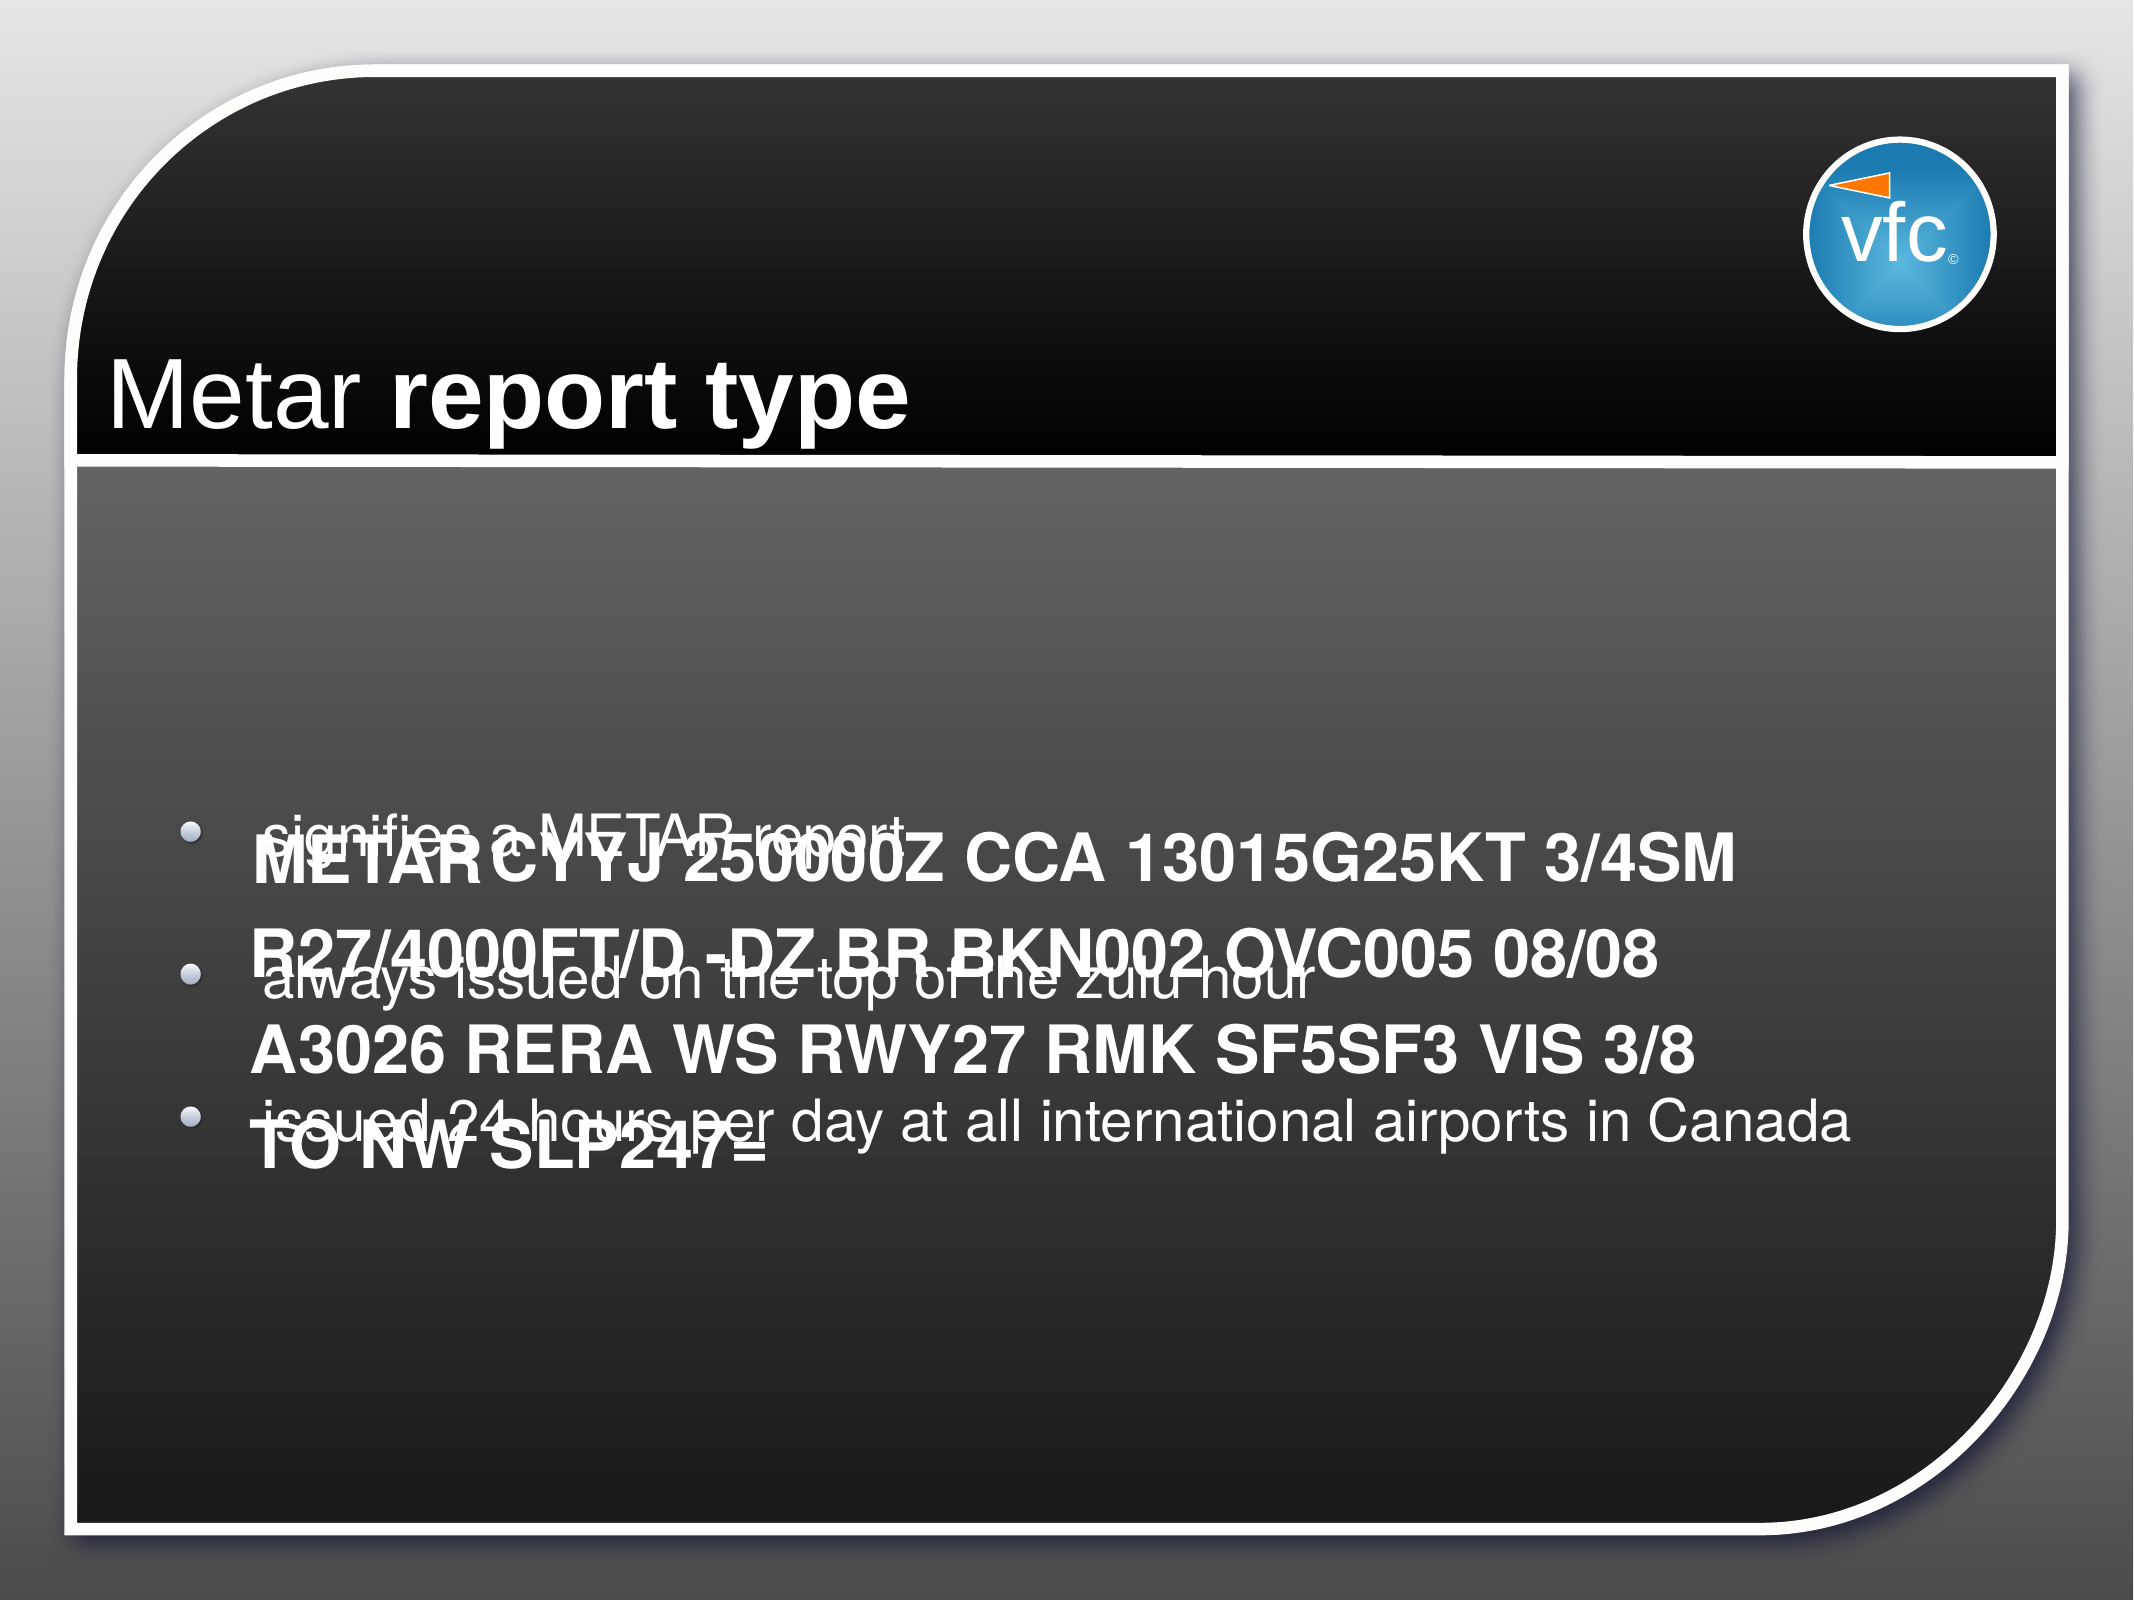

vfc©

# Metar report type
signifies a METAR report
always issued on the top of the zulu hour
issued 24 hours per day at all international airports in Canada

             CYYJ 250000Z CCA 13015G25KT 3/4SM R27/4000FT/D -DZ BR BKN002 OVC005 08/08 A3026 RERA WS RWY27 RMK SF5SF3 VIS 3/8 TO NW SLP247=
METAR